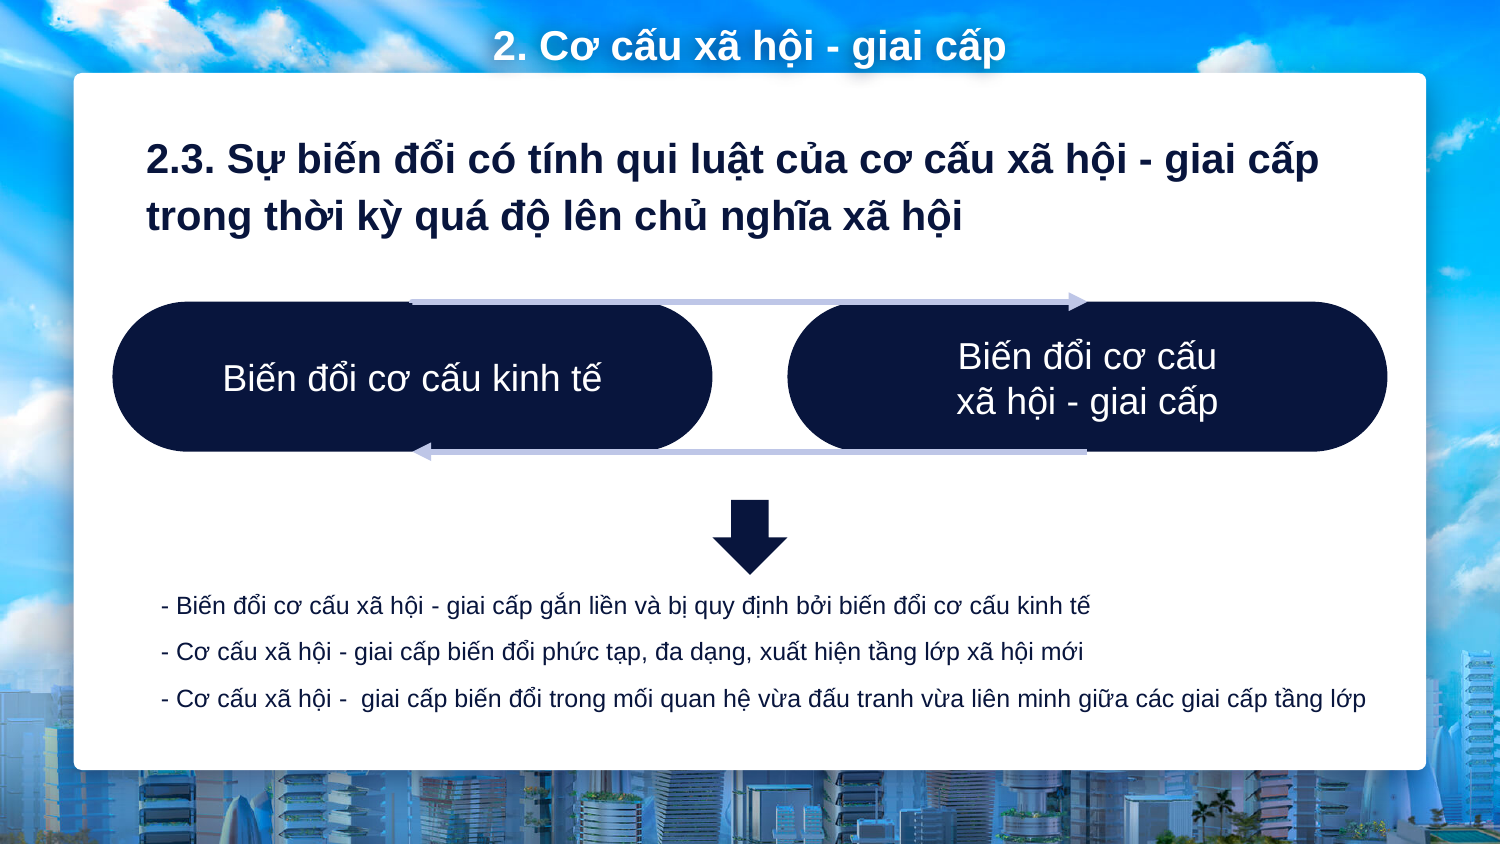

2. Cơ cấu xã hội - giai cấp
2.3. Sự biến đổi có tính qui luật của cơ cấu xã hội - giai cấp trong thời kỳ quá độ lên chủ nghĩa xã hội
Biến đổi cơ cấu kinh tế
Biến đổi cơ cấu
xã hội - giai cấp

- Biến đổi cơ cấu xã hội - giai cấp gắn liền và bị quy định bởi biến đổi cơ cấu kinh tế
- Cơ cấu xã hội - giai cấp biến đổi phức tạp, đa dạng, xuất hiện tầng lớp xã hội mới
- Cơ cấu xã hội -  giai cấp biến đổi trong mối quan hệ vừa đấu tranh vừa liên minh giữa các giai cấp tầng lớp